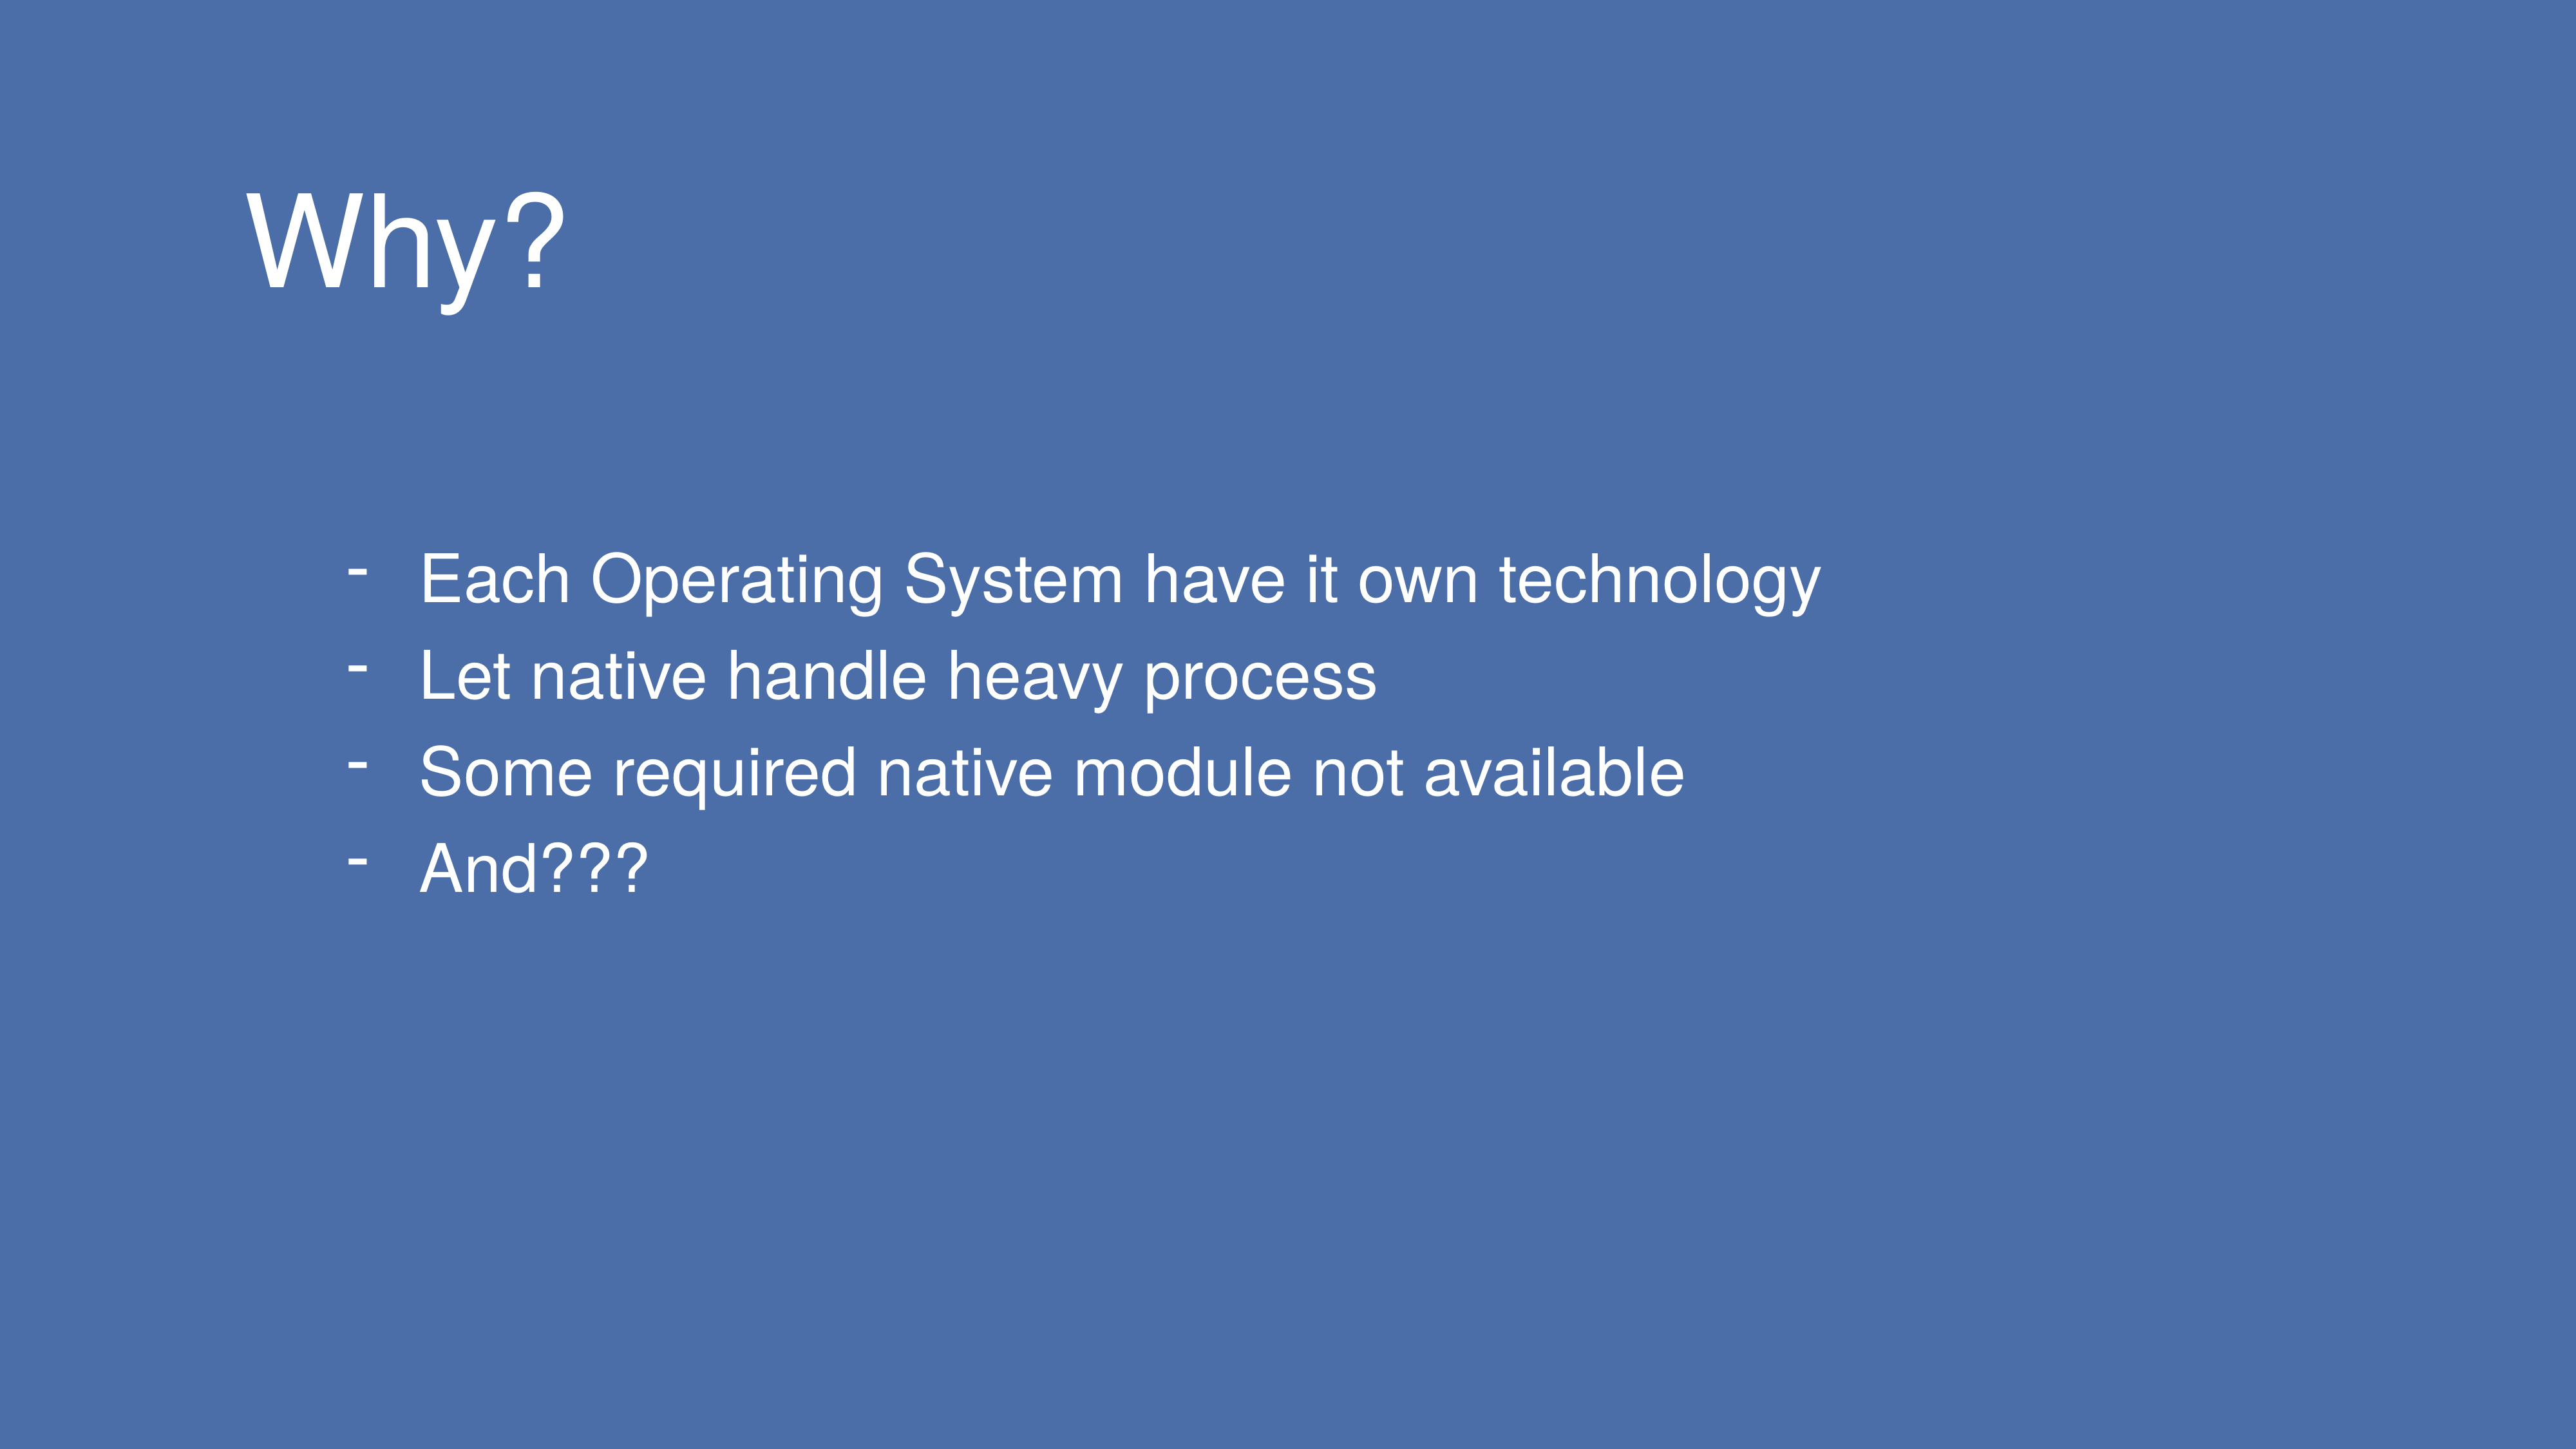

Why?
Each Operating System have it own technology
Let native handle heavy process
Some required native module not available
And???